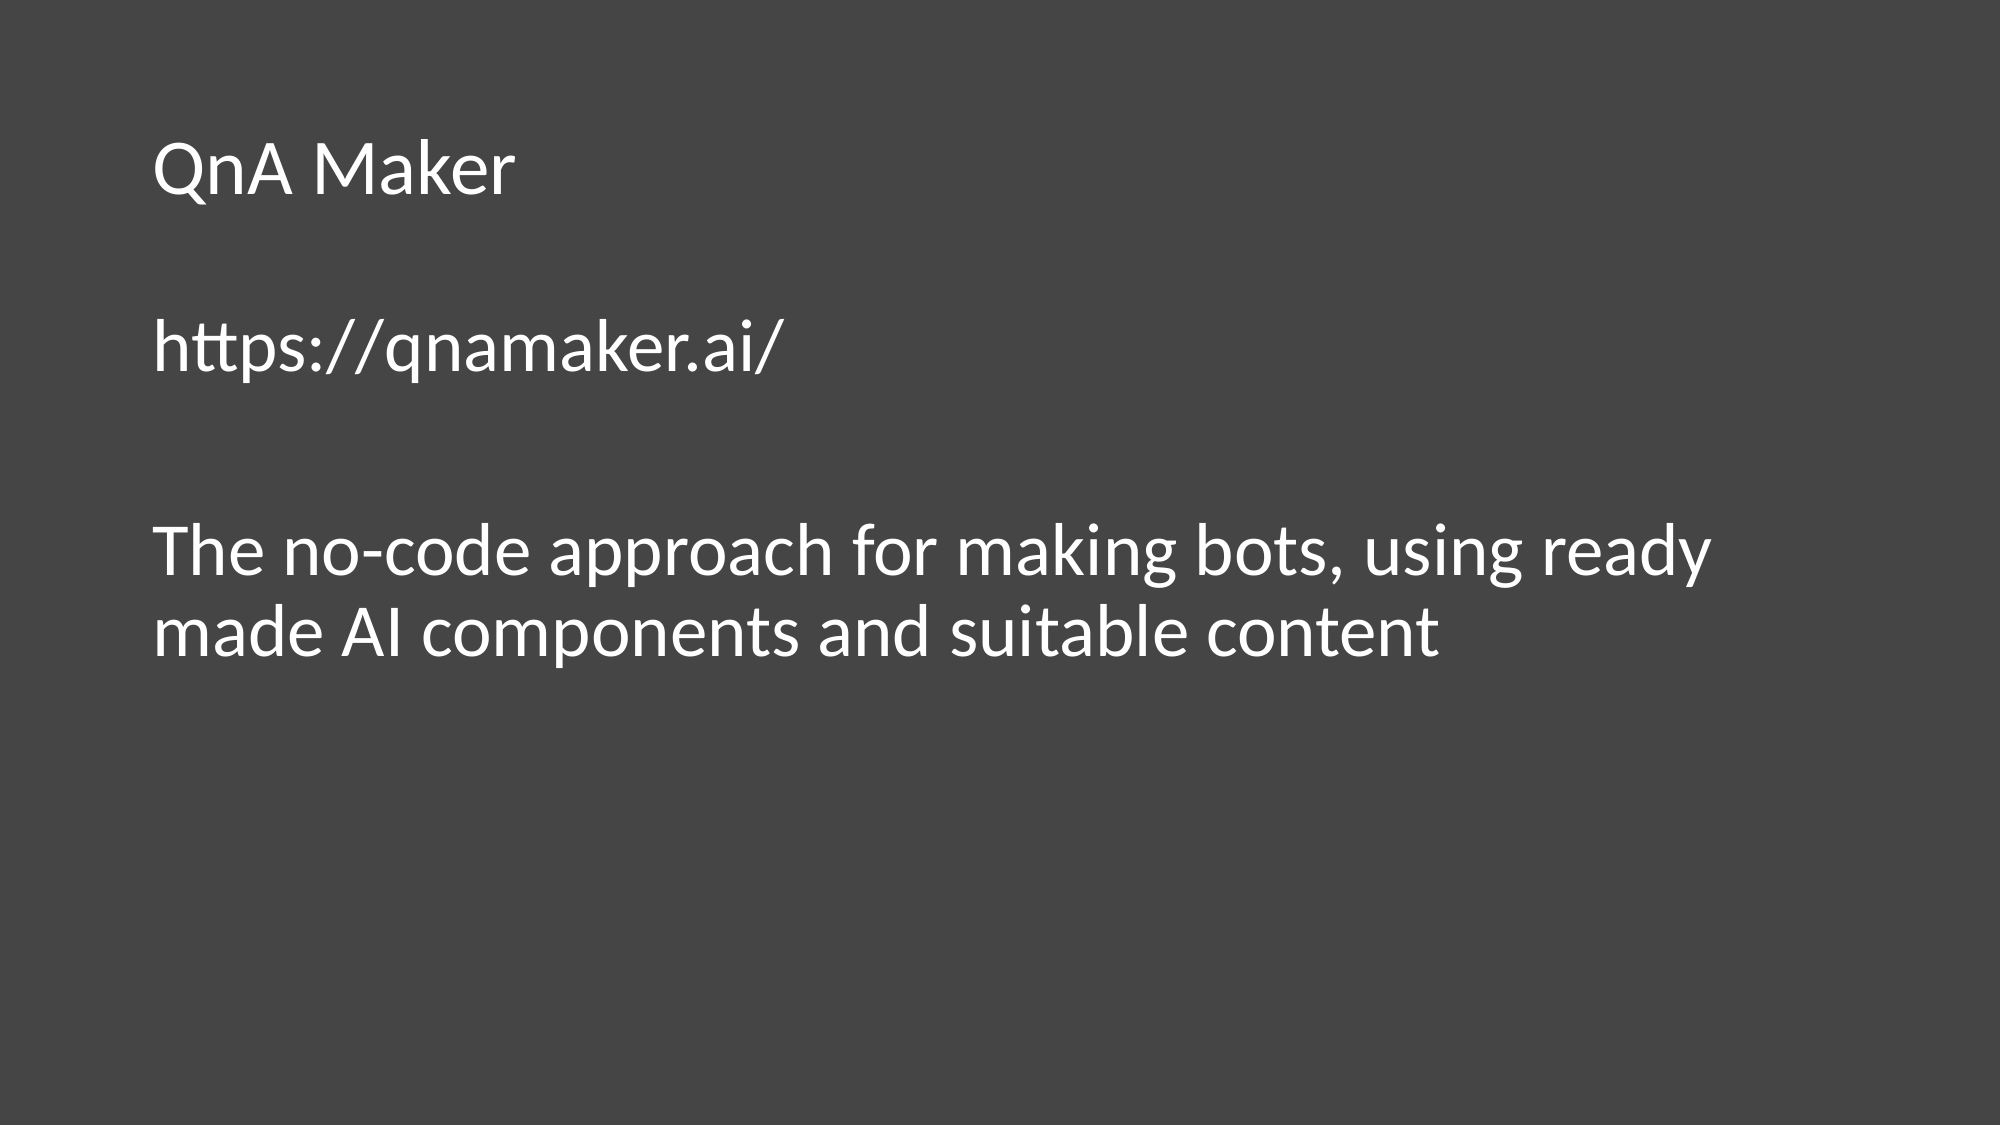

# QnA Maker
https://qnamaker.ai/

The no-code approach for making bots, using ready made AI components and suitable content